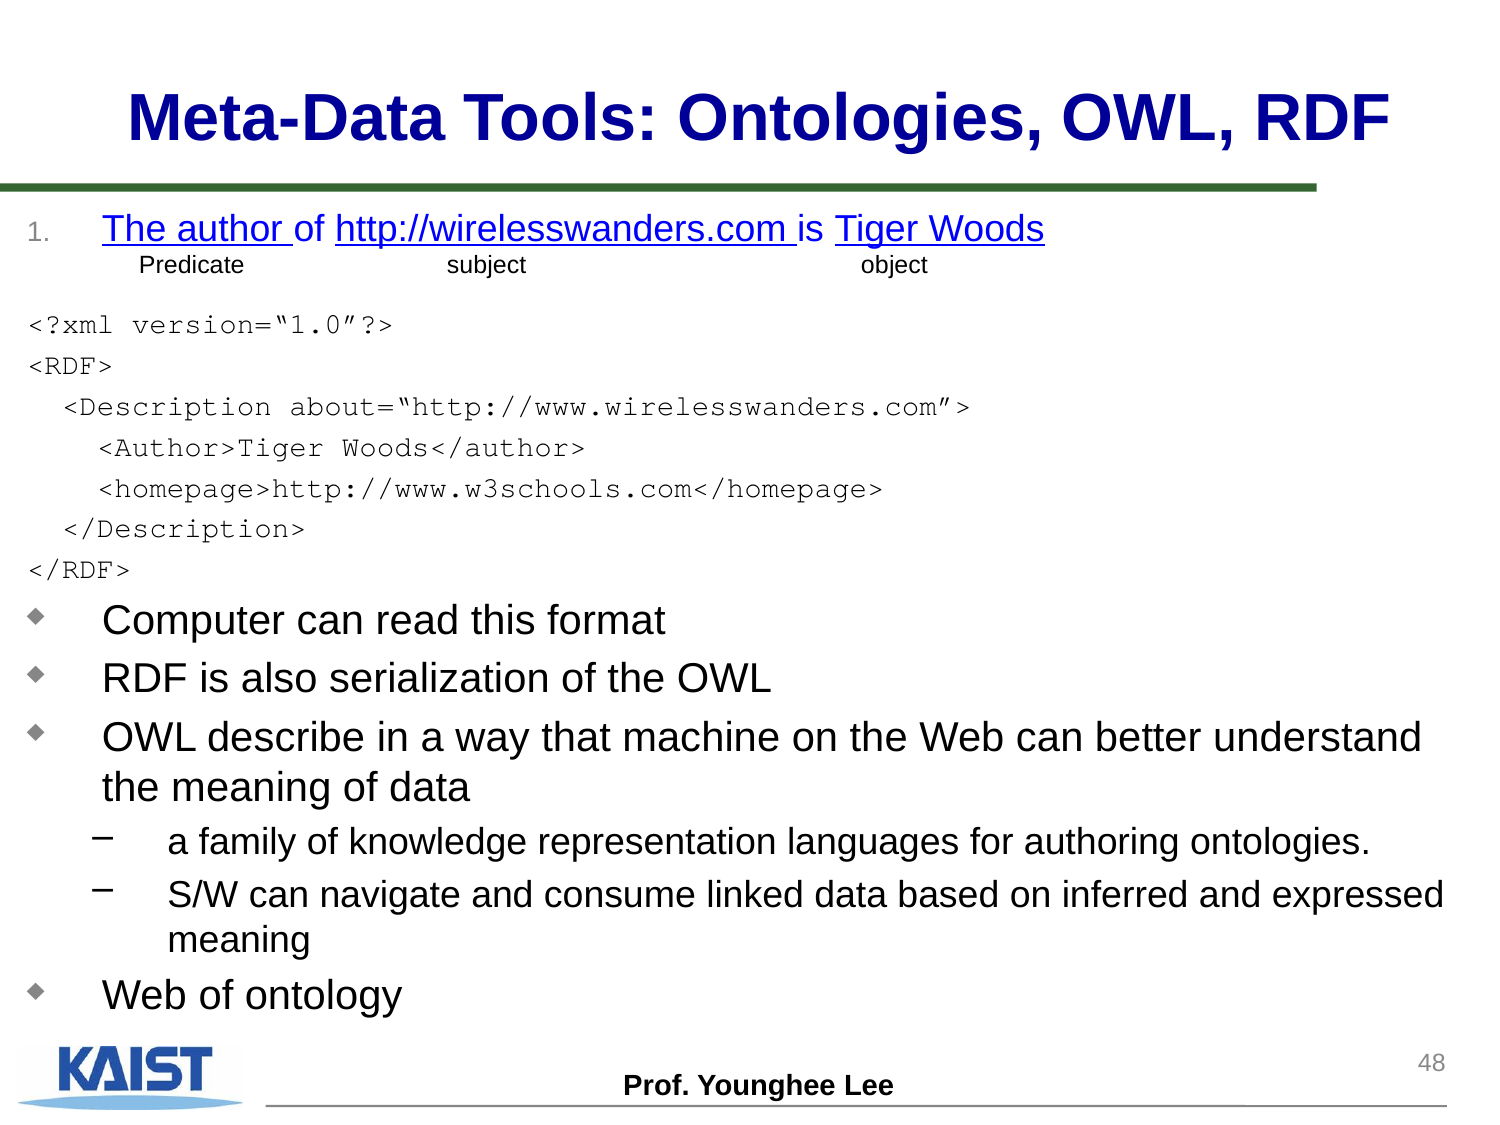

# Meta-Data Tools: Ontologies, OWL, RDF
The author of http://wirelesswanders.com is Tiger Woods
                Predicate                             subject                                                object

<?xml version=“1.0”?>
<RDF>
  <Description about=“http://www.wirelesswanders.com”>
    <Author>Tiger Woods</author>
    <homepage>http://www.w3schools.com</homepage>
  </Description>
</RDF>
Computer can read this format
RDF is also serialization of the OWL
OWL describe in a way that machine on the Web can better understand the meaning of data
a family of knowledge representation languages for authoring ontologies.
S/W can navigate and consume linked data based on inferred and expressed meaning
Web of ontology
48